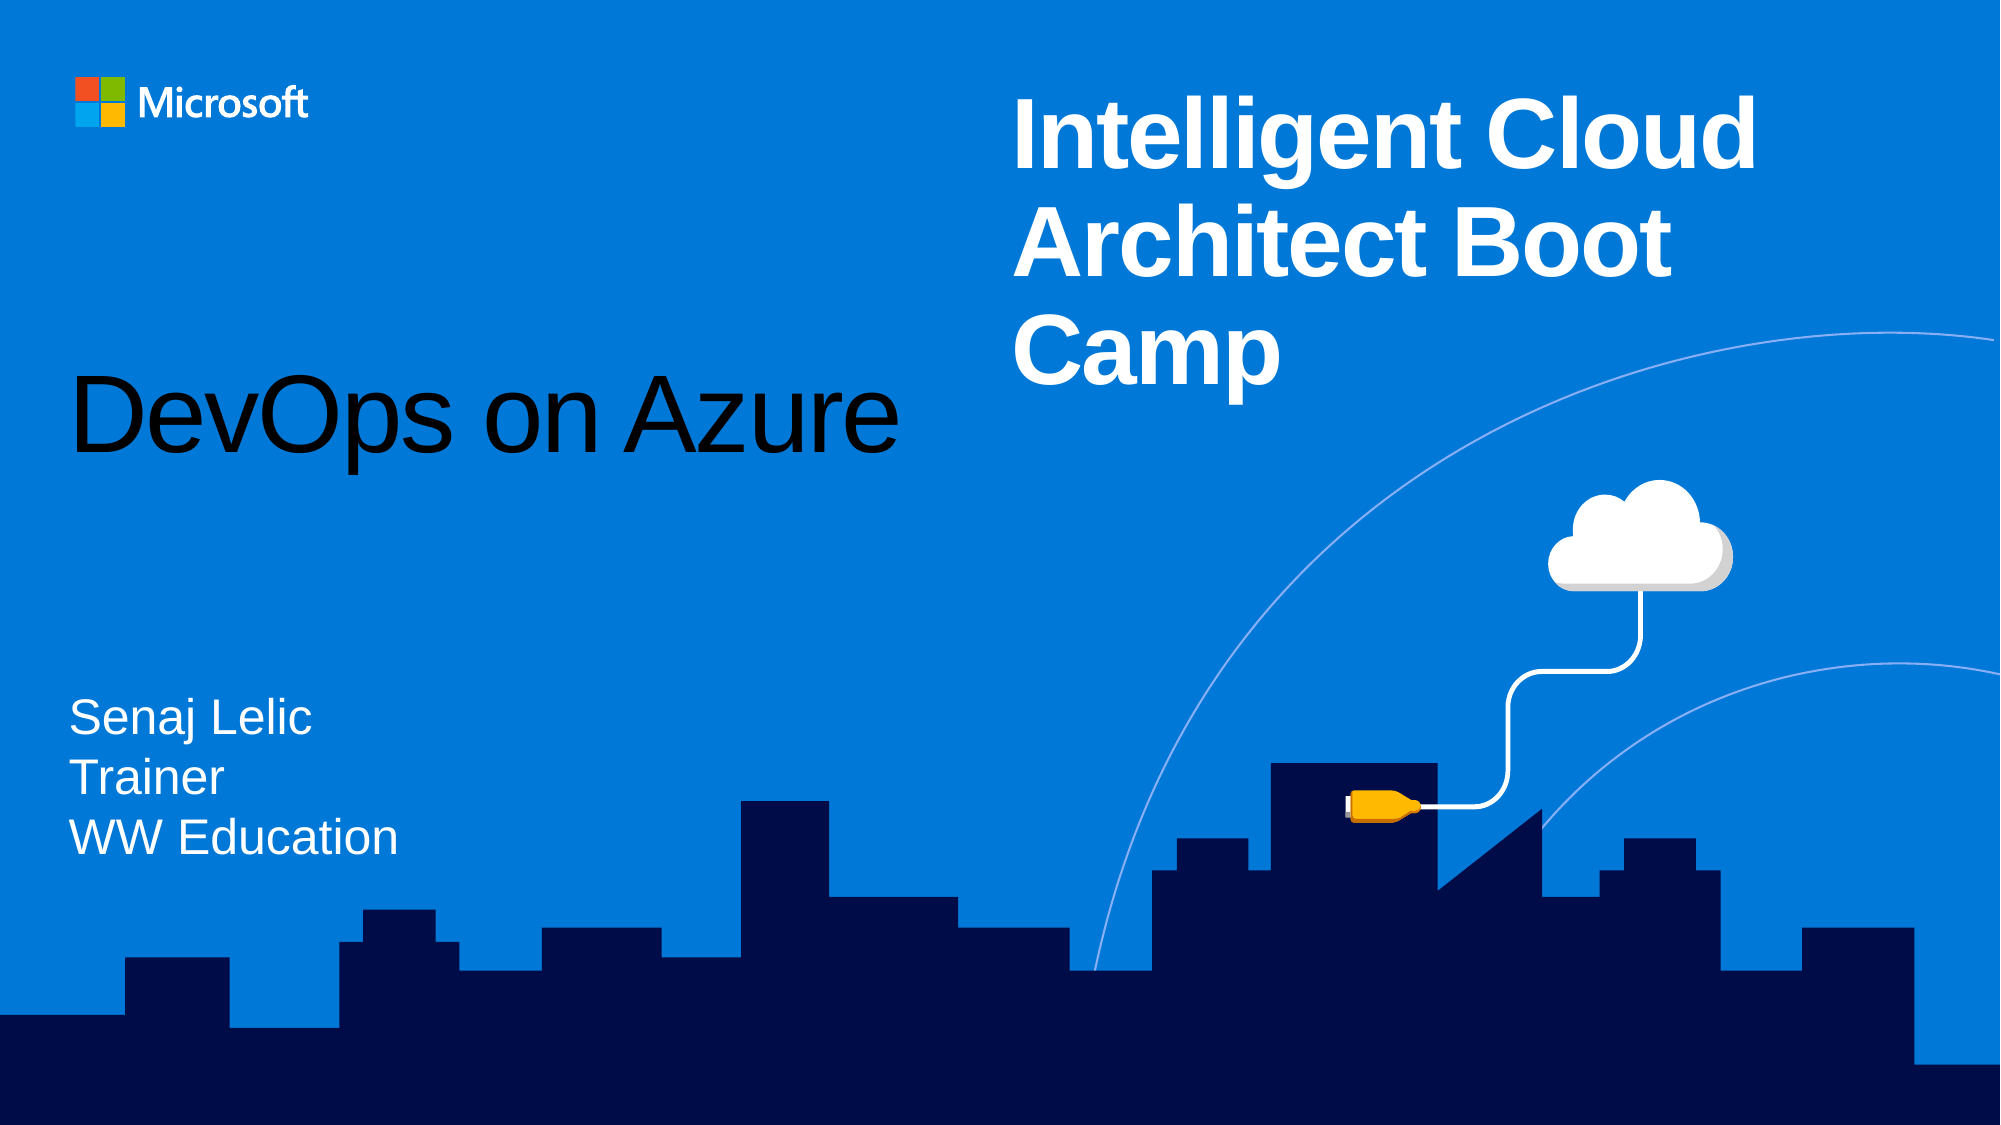

# DevOps on Azure
Senaj Lelic
Trainer
WW Education